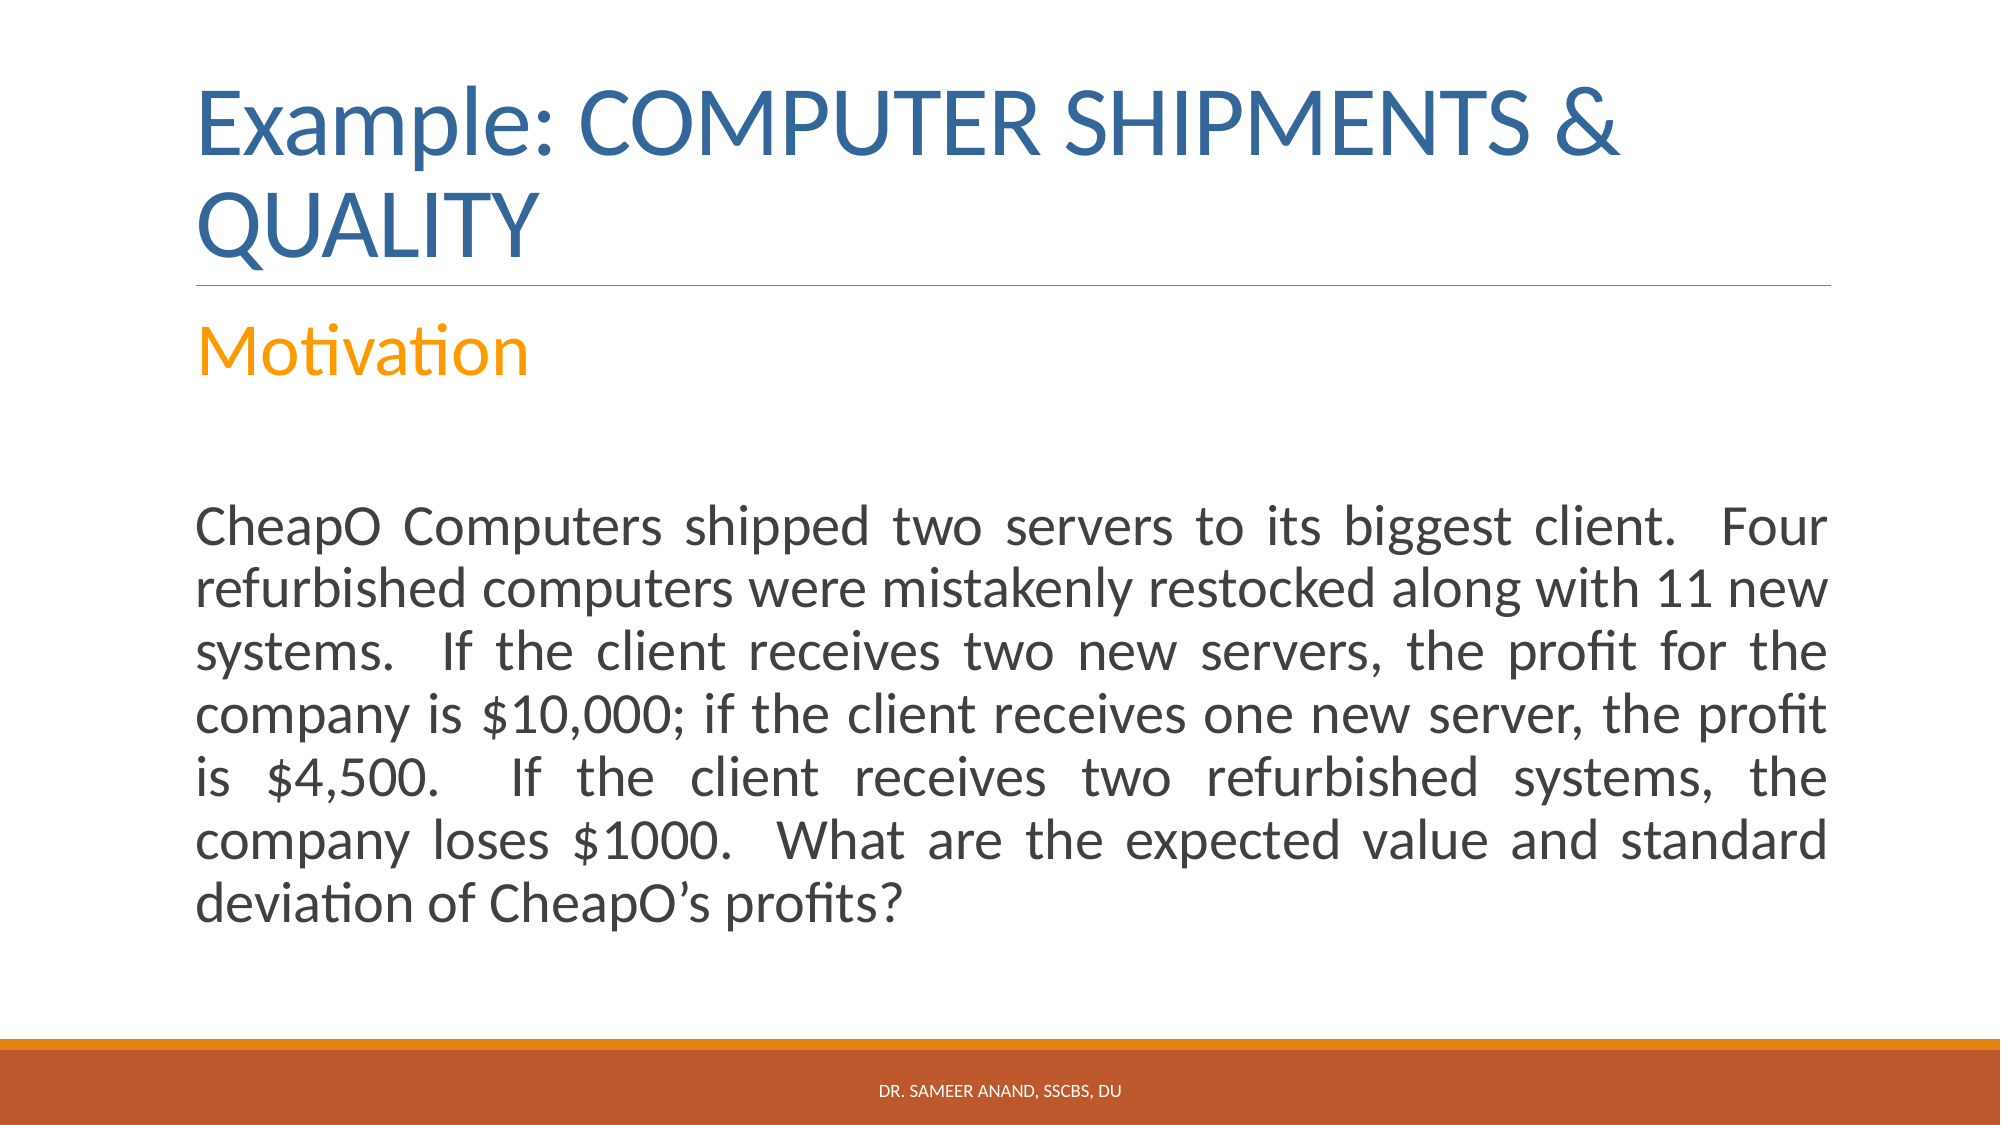

# Example: COMPUTER SHIPMENTS & QUALITY
Motivation

CheapO Computers shipped two servers to its biggest client.  Four refurbished computers were mistakenly restocked along with 11 new systems.  If the client receives two new servers, the profit for the company is $10,000; if the client receives one new server, the profit is $4,500.  If the client receives two refurbished systems, the company loses $1000.  What are the expected value and standard deviation of CheapO’s profits?

Dr. Sameer Anand, SSCBS, DU